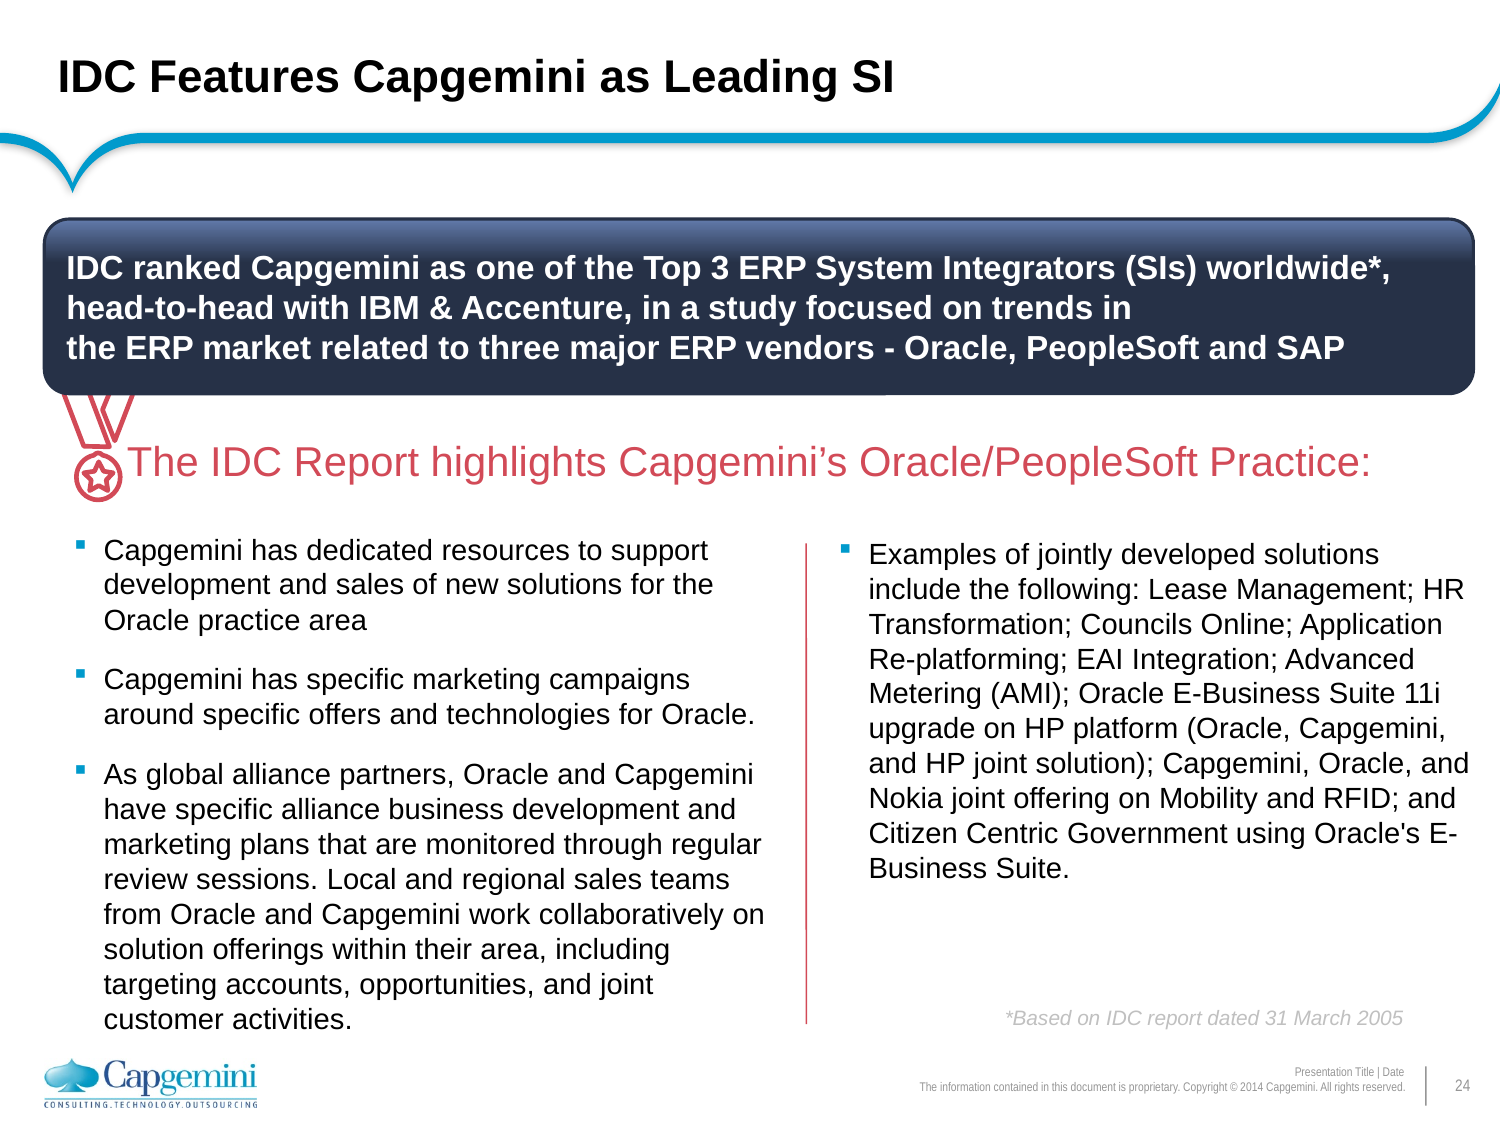

# IDC Features Capgemini as Leading SI

IDC ranked Capgemini as one of the Top 3 ERP System Integrators (SIs) worldwide*, head-to-head with IBM & Accenture, in a study focused on trends in
the ERP market related to three major ERP vendors - Oracle, PeopleSoft and SAP

The IDC Report highlights Capgemini’s Oracle/PeopleSoft Practice:
Capgemini has dedicated resources to support development and sales of new solutions for the Oracle practice area
Capgemini has specific marketing campaigns around specific offers and technologies for Oracle.
As global alliance partners, Oracle and Capgemini have specific alliance business development and marketing plans that are monitored through regular review sessions. Local and regional sales teams from Oracle and Capgemini work collaboratively on solution offerings within their area, including targeting accounts, opportunities, and joint customer activities.
Examples of jointly developed solutions include the following: Lease Management; HR Transformation; Councils Online; Application Re-platforming; EAI Integration; Advanced Metering (AMI); Oracle E-Business Suite 11i upgrade on HP platform (Oracle, Capgemini, and HP joint solution); Capgemini, Oracle, and Nokia joint offering on Mobility and RFID; and Citizen Centric Government using Oracle's E-Business Suite.

*Based on IDC report dated 31 March 2005